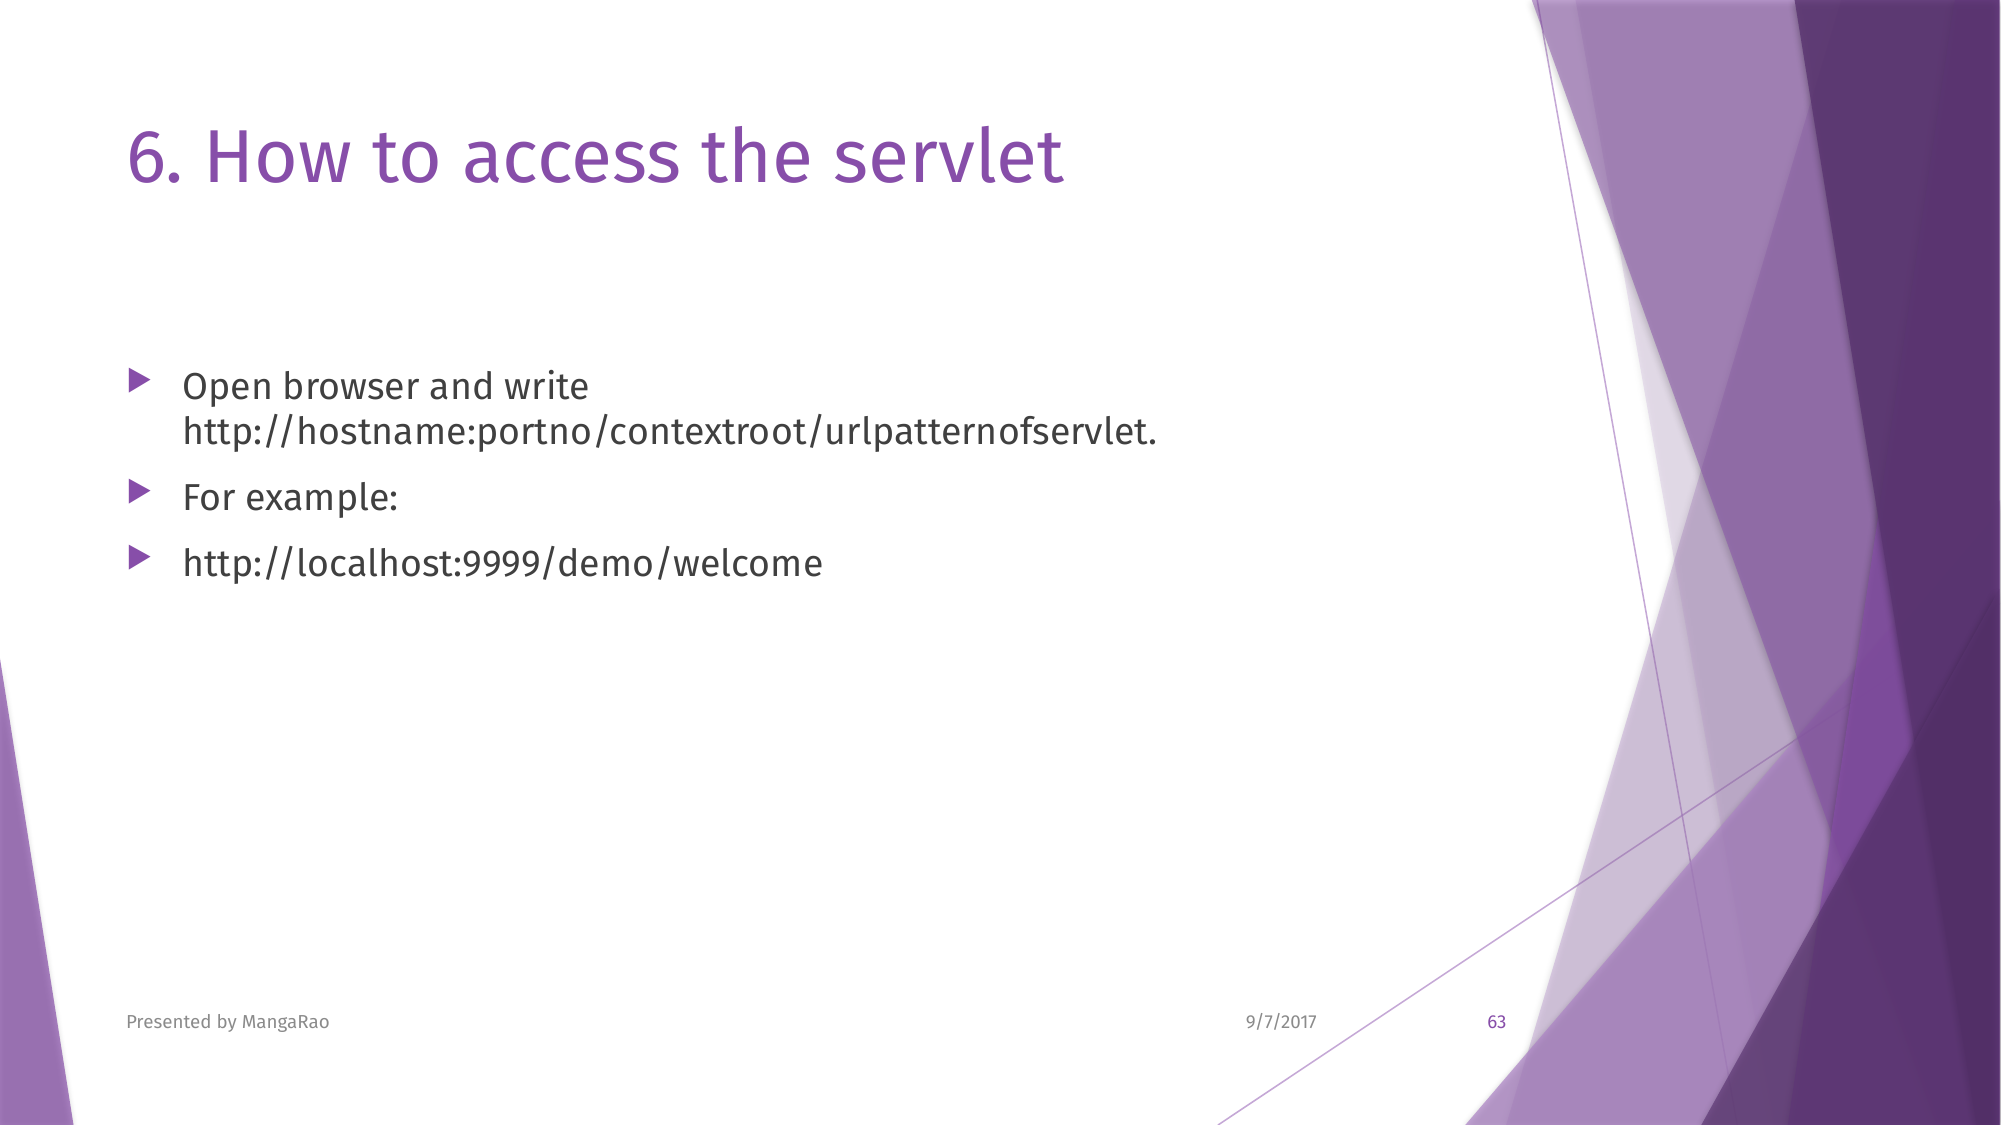

# 6. How to access the servlet
Open browser and write http://hostname:portno/contextroot/urlpatternofservlet.
For example:
http://localhost:9999/demo/welcome

Presented by MangaRao
9/7/2017
63